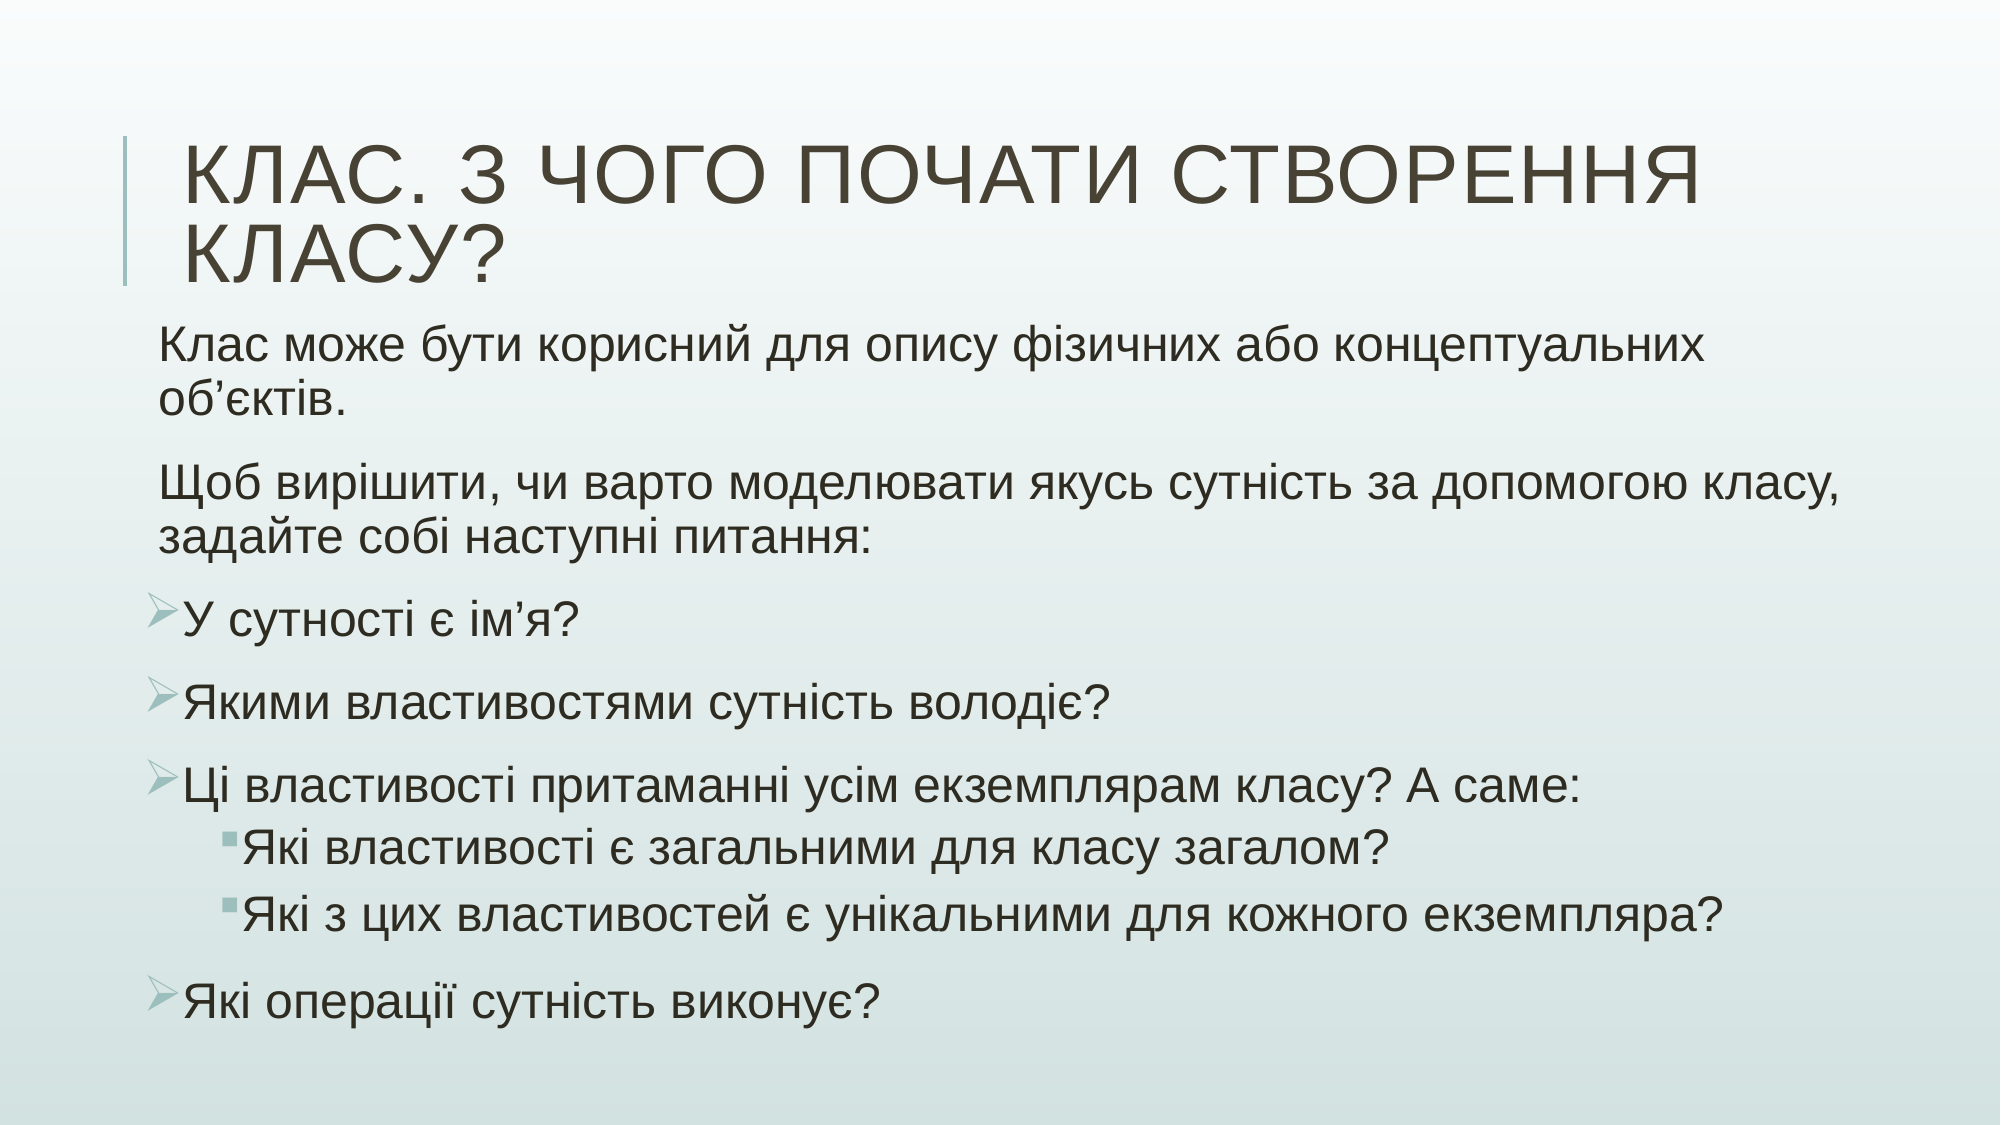

# Клас. З чого почати створення класу?
Клас може бути корисний для опису фізичних або концептуальних об’єктів.
Щоб вирішити, чи варто моделювати якусь сутність за допомогою класу, задайте собі наступні питання:
У сутності є ім’я?
Якими властивостями сутність володіє?
Ці властивості притаманні усім екземплярам класу? А саме:
Які властивості є загальними для класу загалом?
Які з цих властивостей є унікальними для кожного екземпляра?
Які операції сутність виконує?